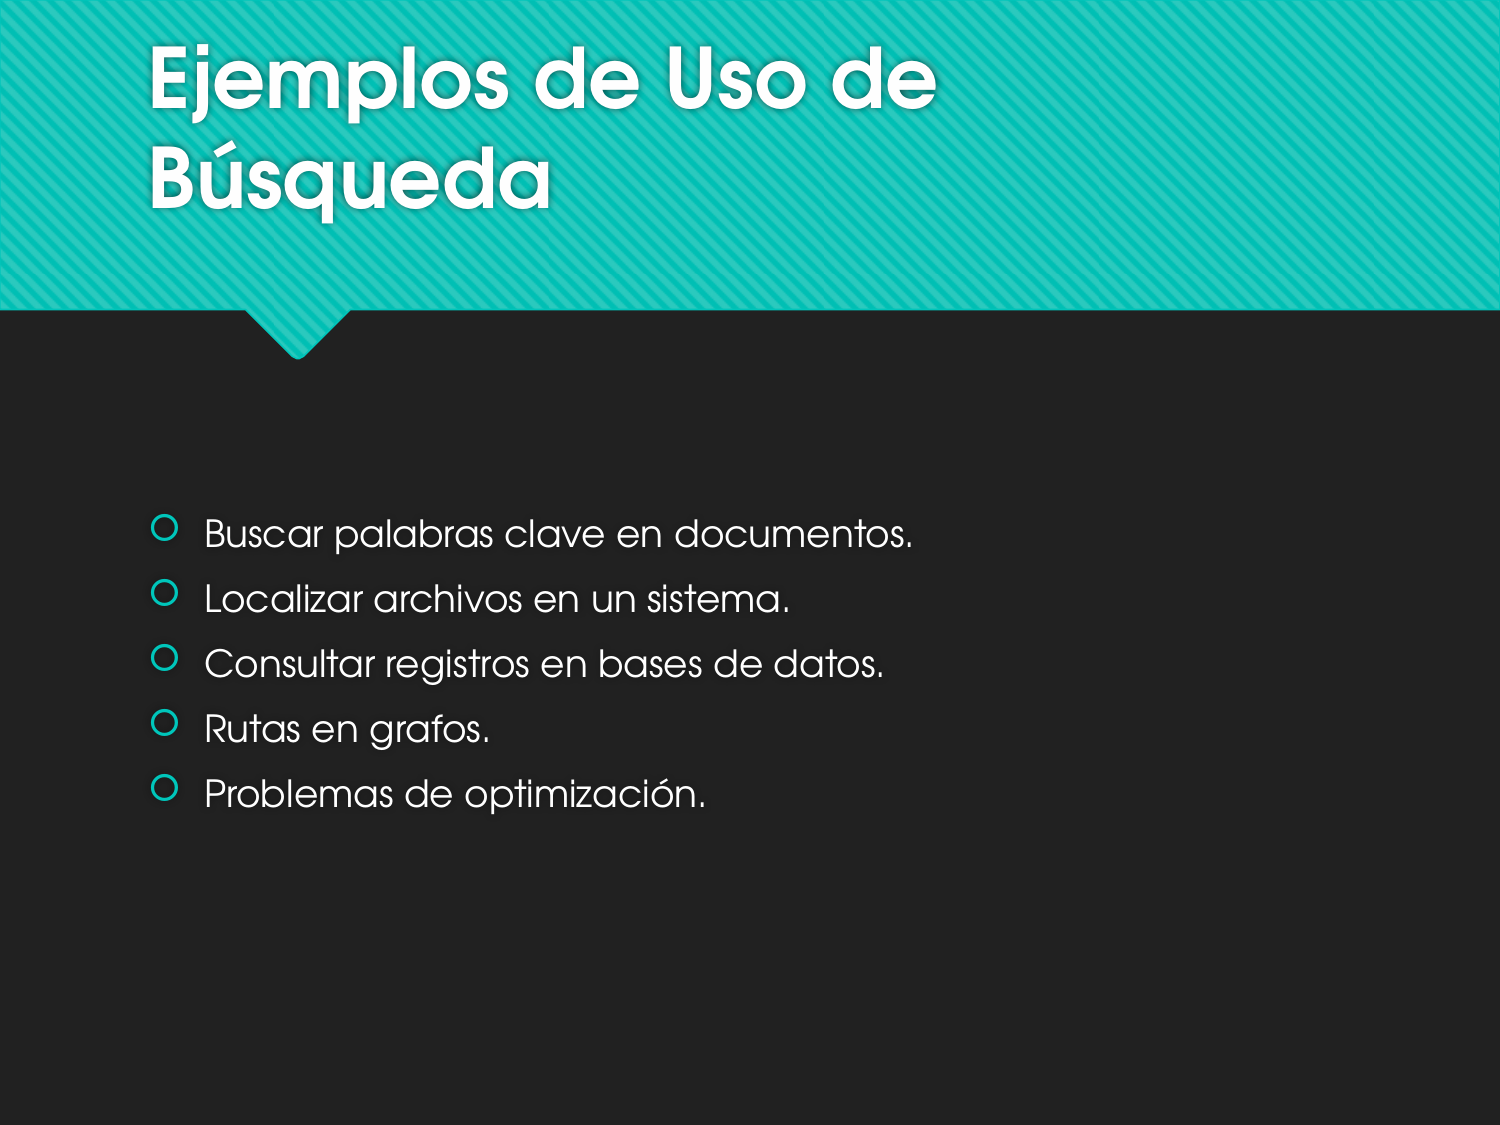

# Ejemplos de Uso de Búsqueda
Buscar palabras clave en documentos.
Localizar archivos en un sistema.
Consultar registros en bases de datos.
Rutas en grafos.
Problemas de optimización.